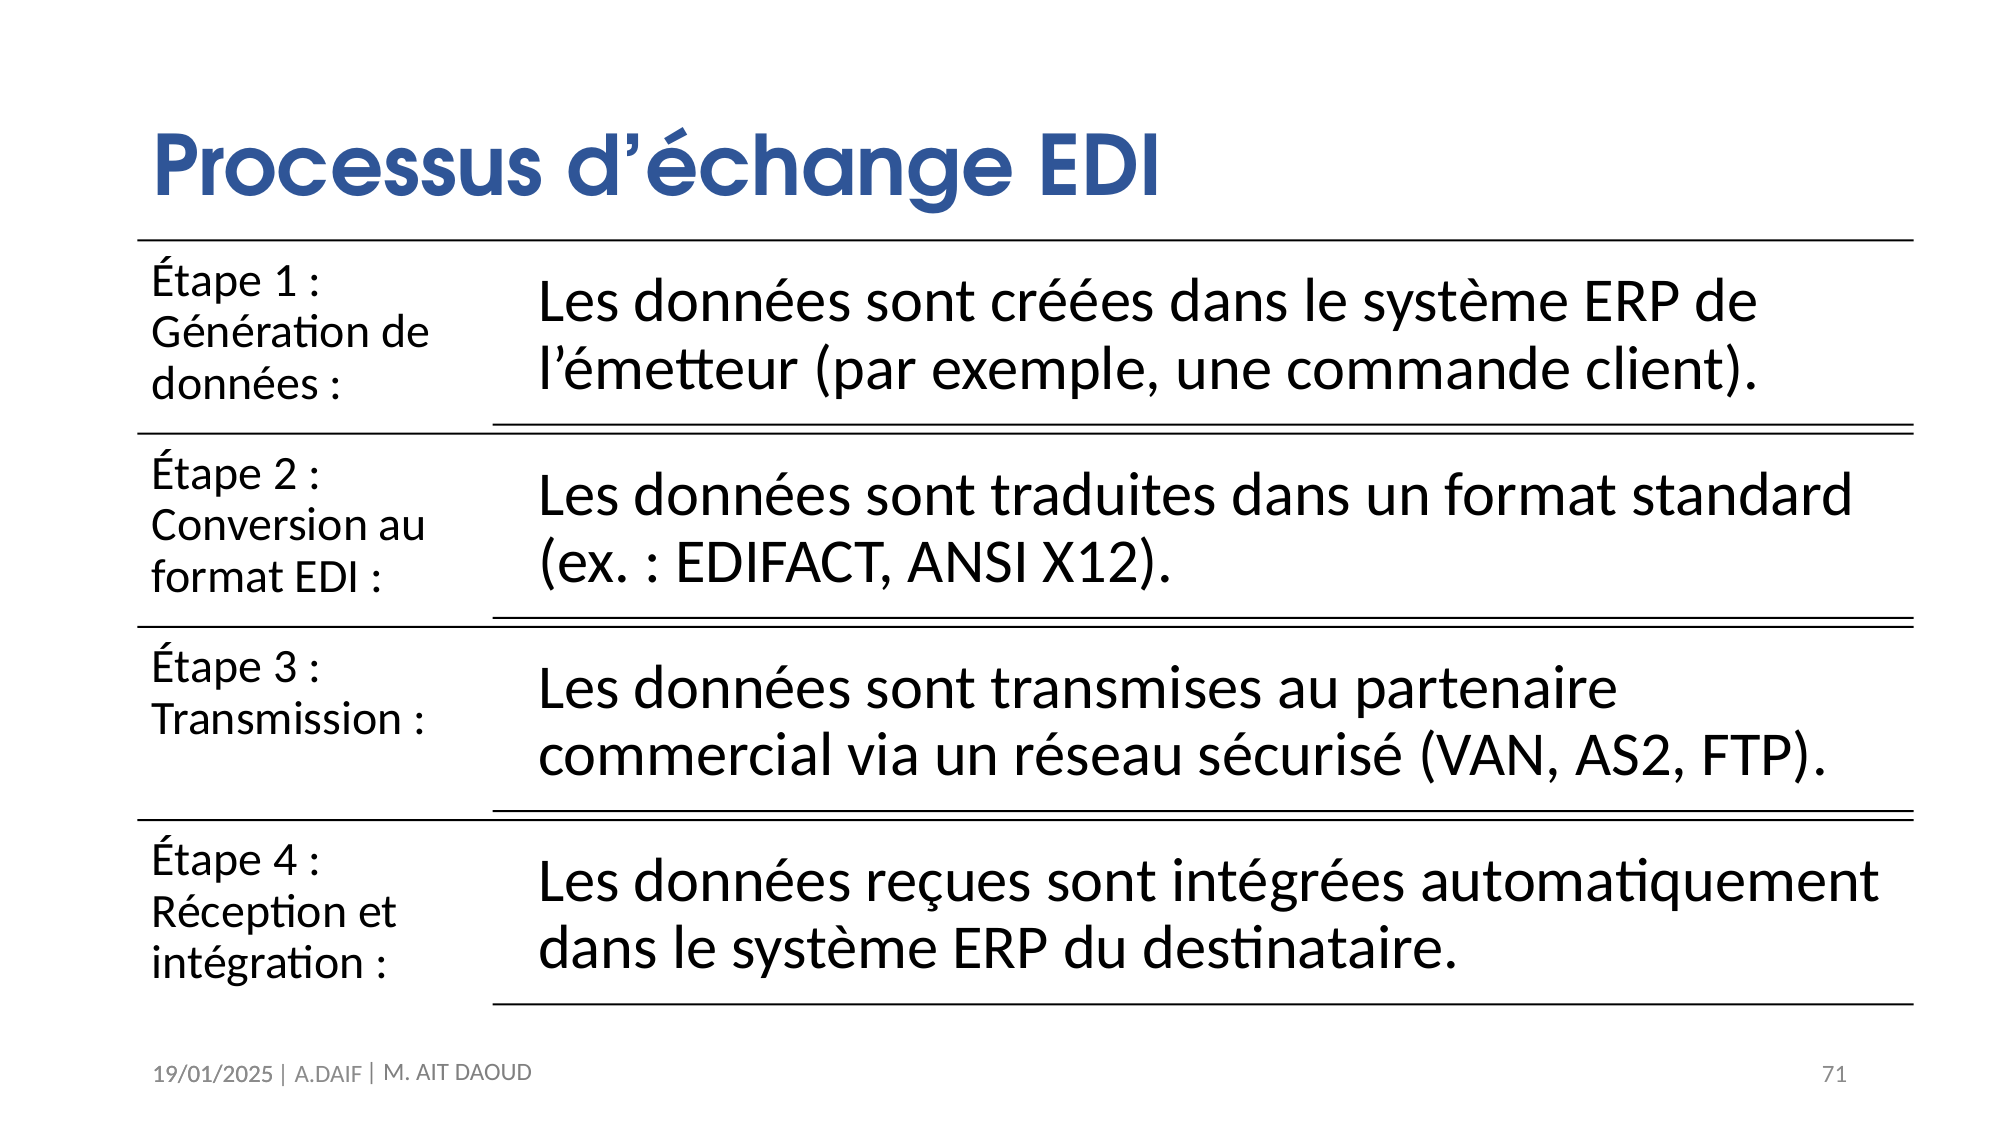

# Processus d’échange EDI
Étape 1 : Génération de données :
Les données sont créées dans le système ERP de l’émetteur (par exemple, une commande client).
Étape 2 : Conversion au format EDI :
Les données sont traduites dans un format standard (ex. : EDIFACT, ANSI X12).
Étape 3 : Transmission :
Les données sont transmises au partenaire commercial via un réseau sécurisé (VAN, AS2, FTP).
Étape 4 : Réception et intégration :
Les données reçues sont intégrées automatiquement dans le système ERP du destinataire.
19/01/2025
71